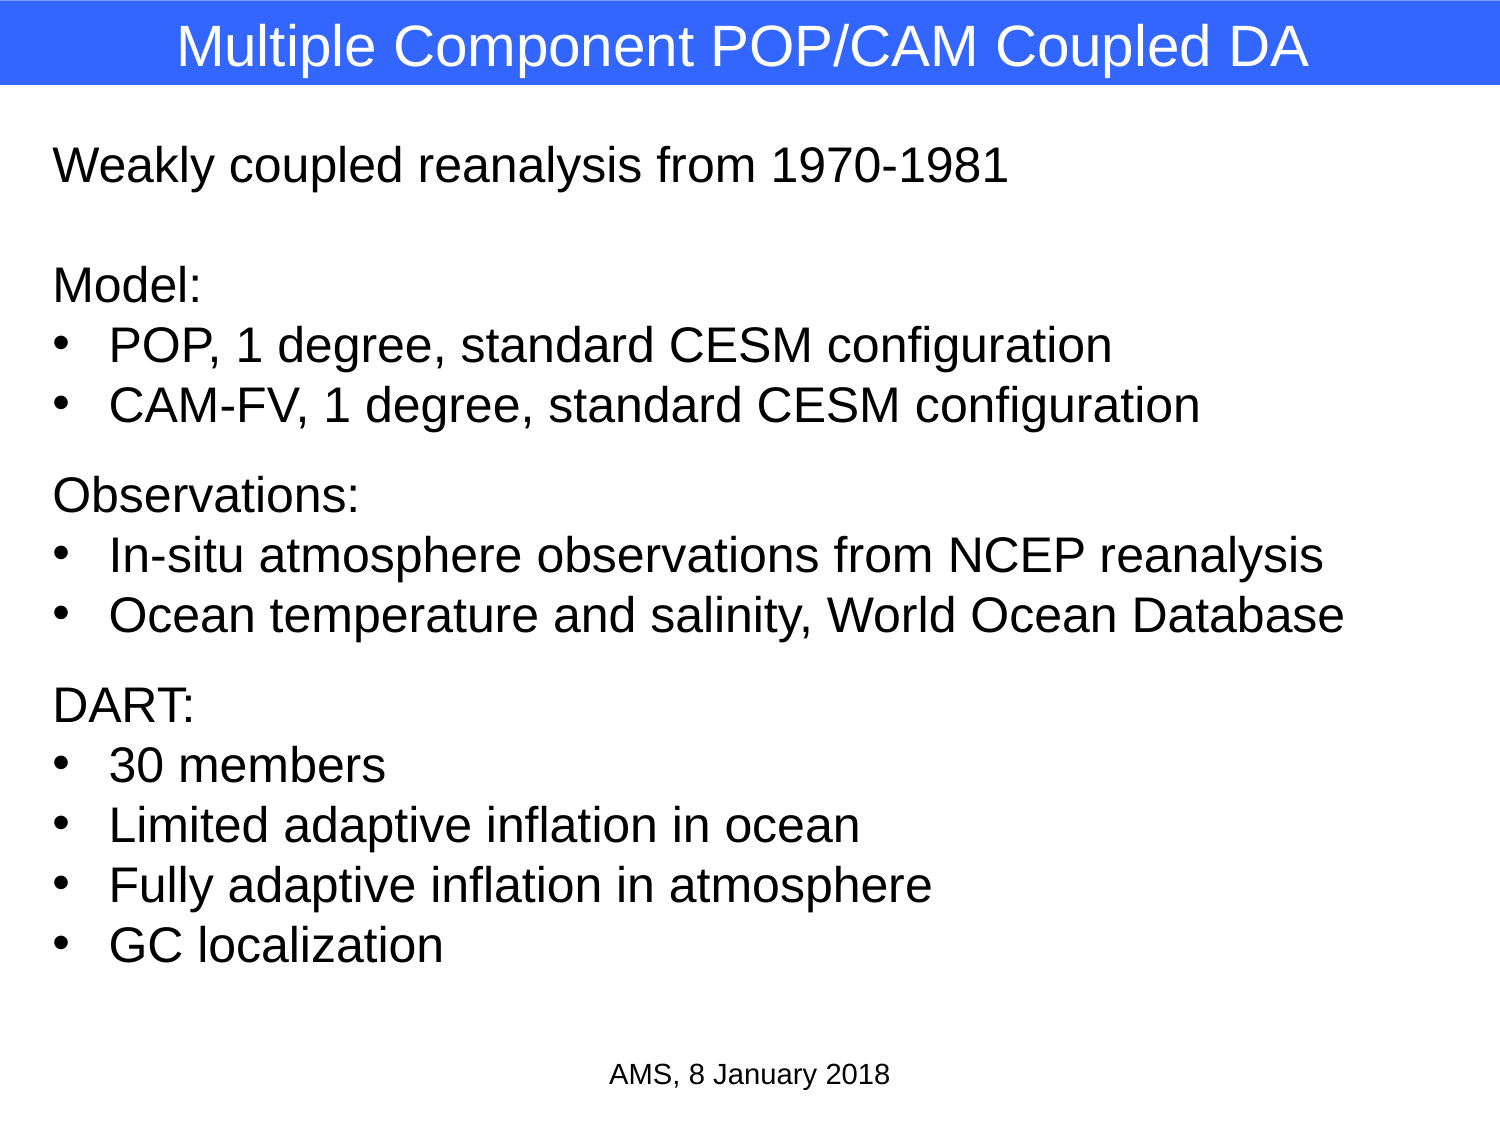

Multiple Component POP/CAM Coupled DA
Weakly coupled reanalysis from 1970-1981
Model:
POP, 1 degree, standard CESM configuration
CAM-FV, 1 degree, standard CESM configuration
Observations:
In-situ atmosphere observations from NCEP reanalysis
Ocean temperature and salinity, World Ocean Database
DART:
30 members
Limited adaptive inflation in ocean
Fully adaptive inflation in atmosphere
GC localization

AMS, 8 January 2018